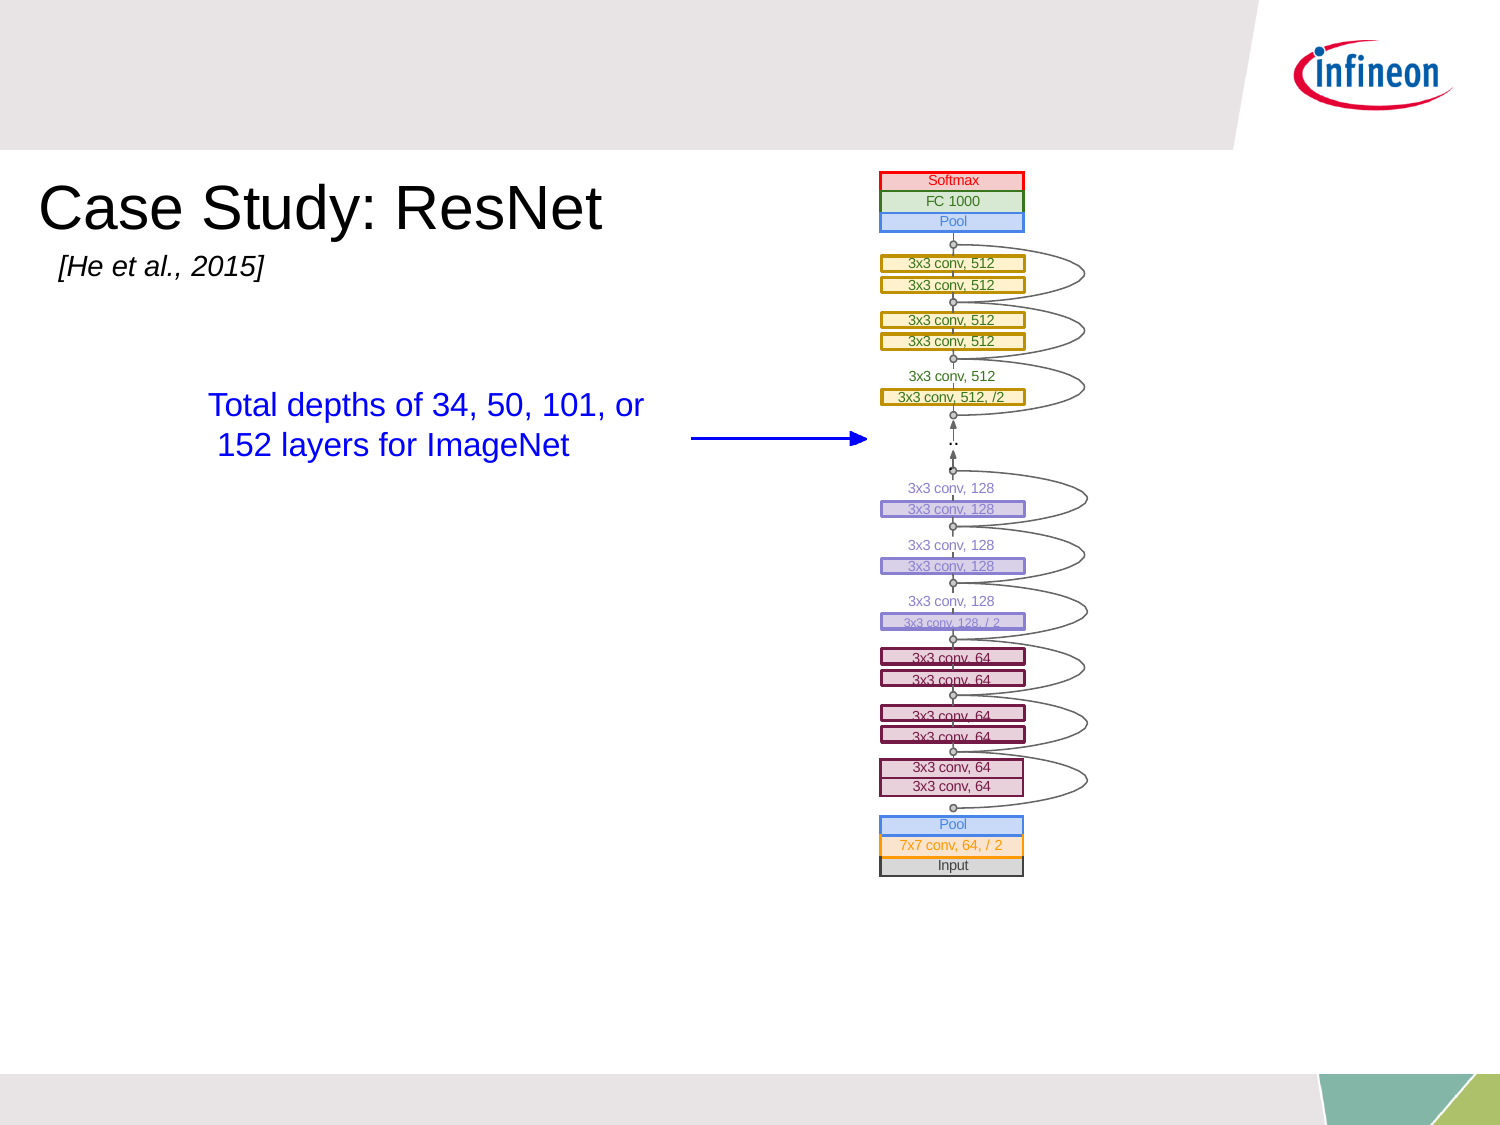

# Case Study: ResNet
[He et al., 2015]
| Softmax |
| --- |
| FC 1000 |
| Pool |

3x3 conv, 512

3x3 conv, 512

3x3 conv, 512
3x3 conv, 512

3x3 conv, 512

Total depths of 34, 50, 101, or  152 layers for ImageNet

3x3 conv, 512, /2

..
.

3x3 conv, 128
3x3 conv, 128

3x3 conv, 128
3x3 conv, 128

3x3 conv, 128
3x3 conv, 128, / 2

3x3 conv, 64
3x3 conv, 64

3x3 conv, 64
3x3 conv, 64

| 3x3 conv, 64 |  |
| --- | --- |
| 3x3 conv, 64 |  |
|  |  |
| Pool |  |
| 7x7 conv, 64, / 2 |  |
| Input |  |

Fei-Fei Li & Justin Johnson & Serena Yeung	Lecture 9 -	May 2, 2017
Lecture 9 - 131
May 2, 2017